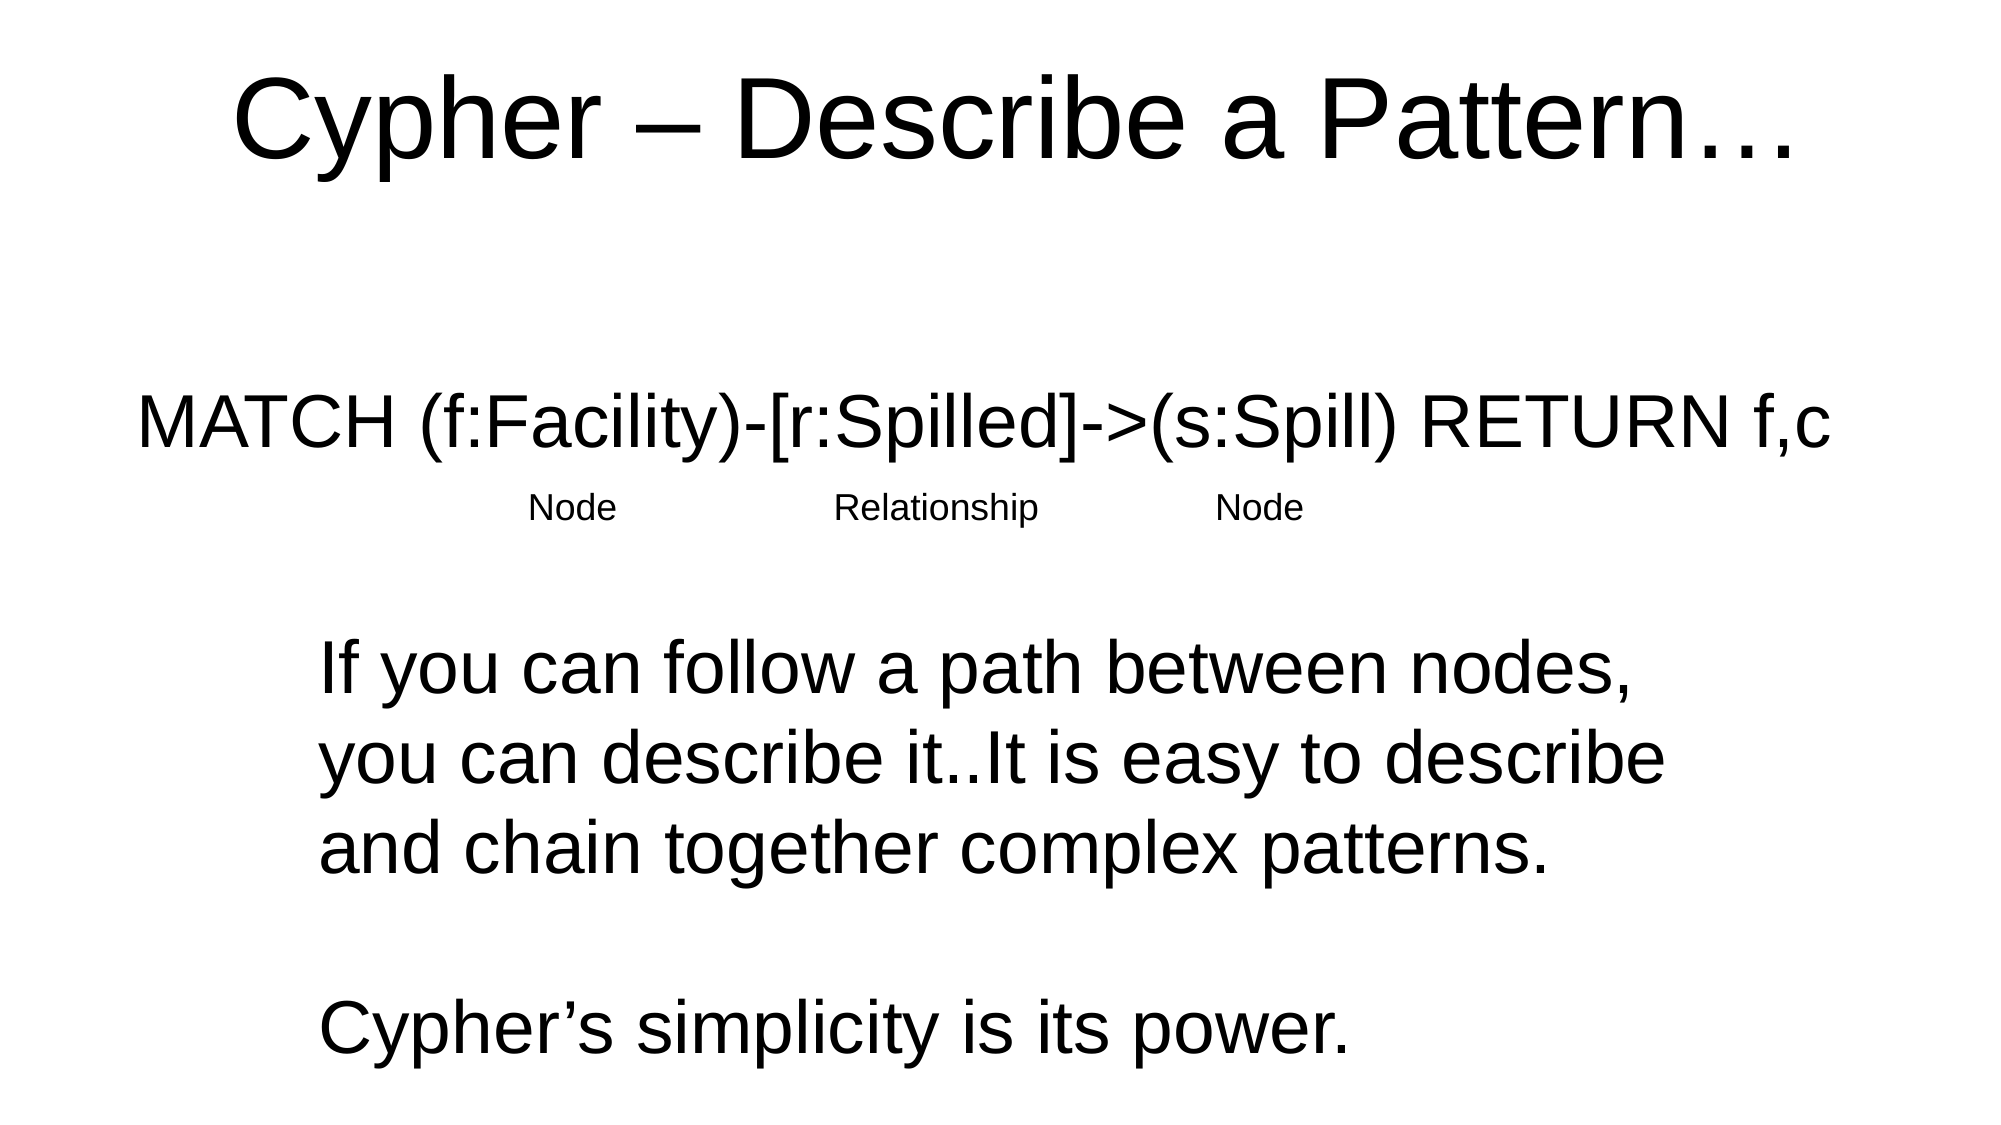

# Cypher – Describe a Pattern…
MATCH (f:Facility)-[r:Spilled]->(s:Spill) RETURN f,c
Node
Relationship
Node
If you can follow a path between nodes, you can describe it..It is easy to describe and chain together complex patterns.

Cypher’s simplicity is its power.